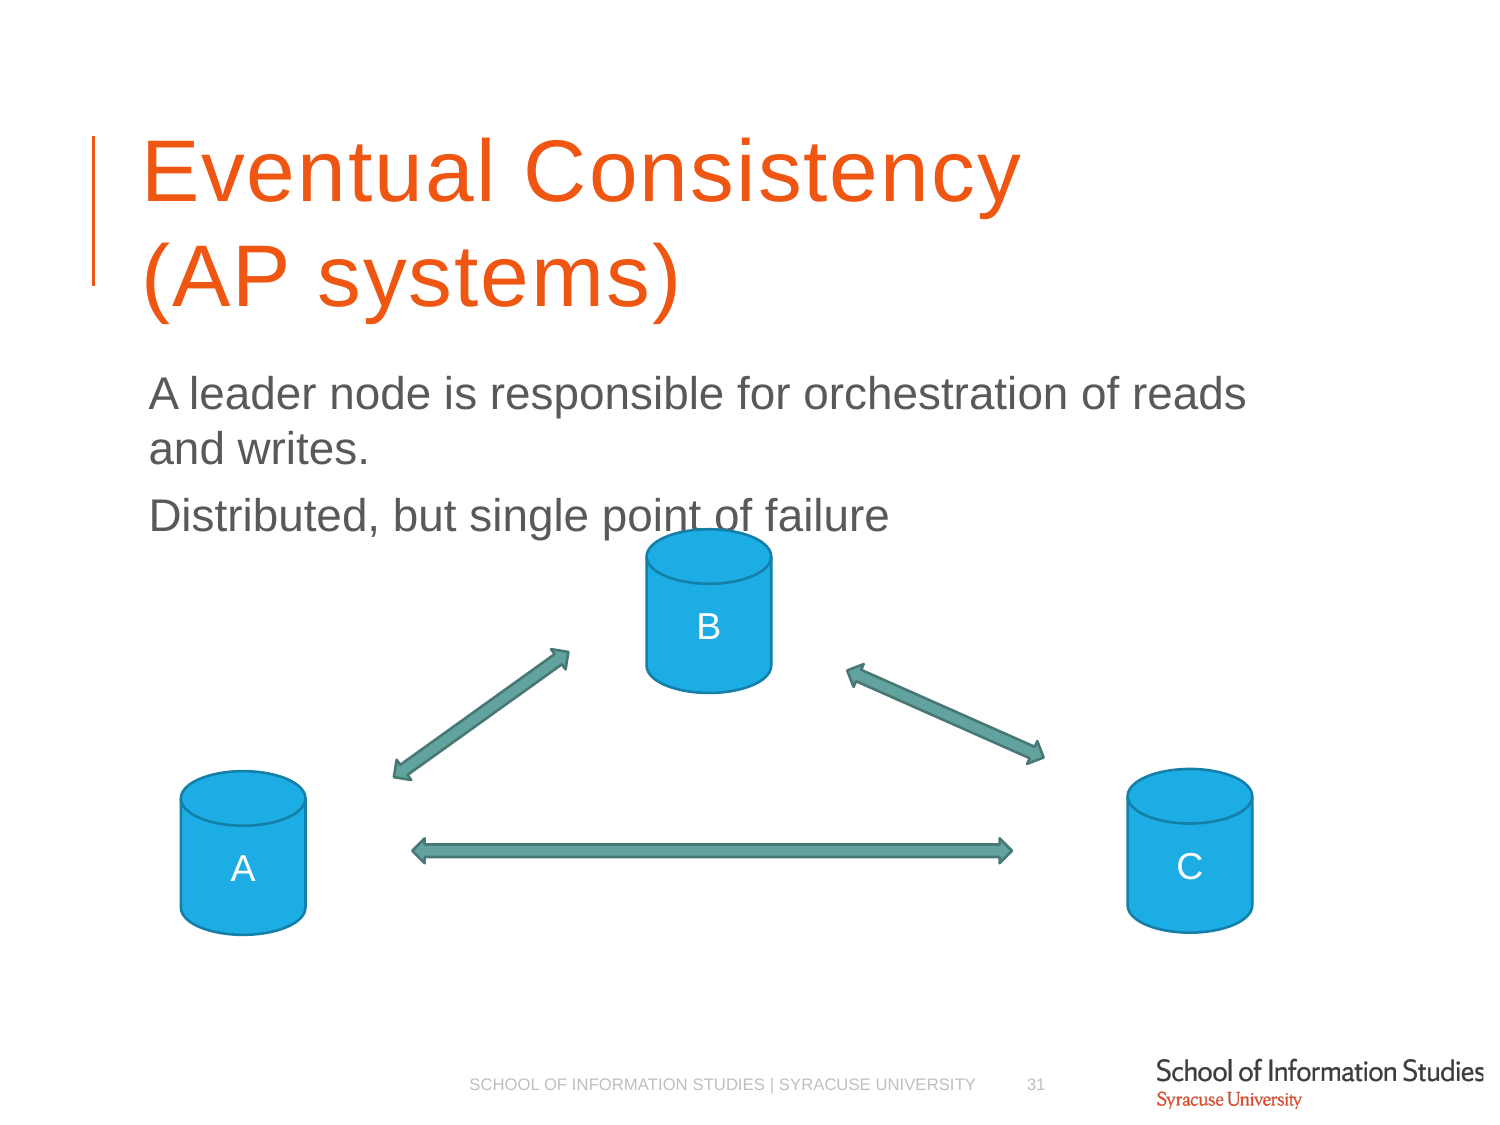

# Eventual Consistency (AP systems)
A leader node is responsible for orchestration of reads and writes.
Distributed, but single point of failure
B

C
A
School of Information Studies | Syracuse University
31